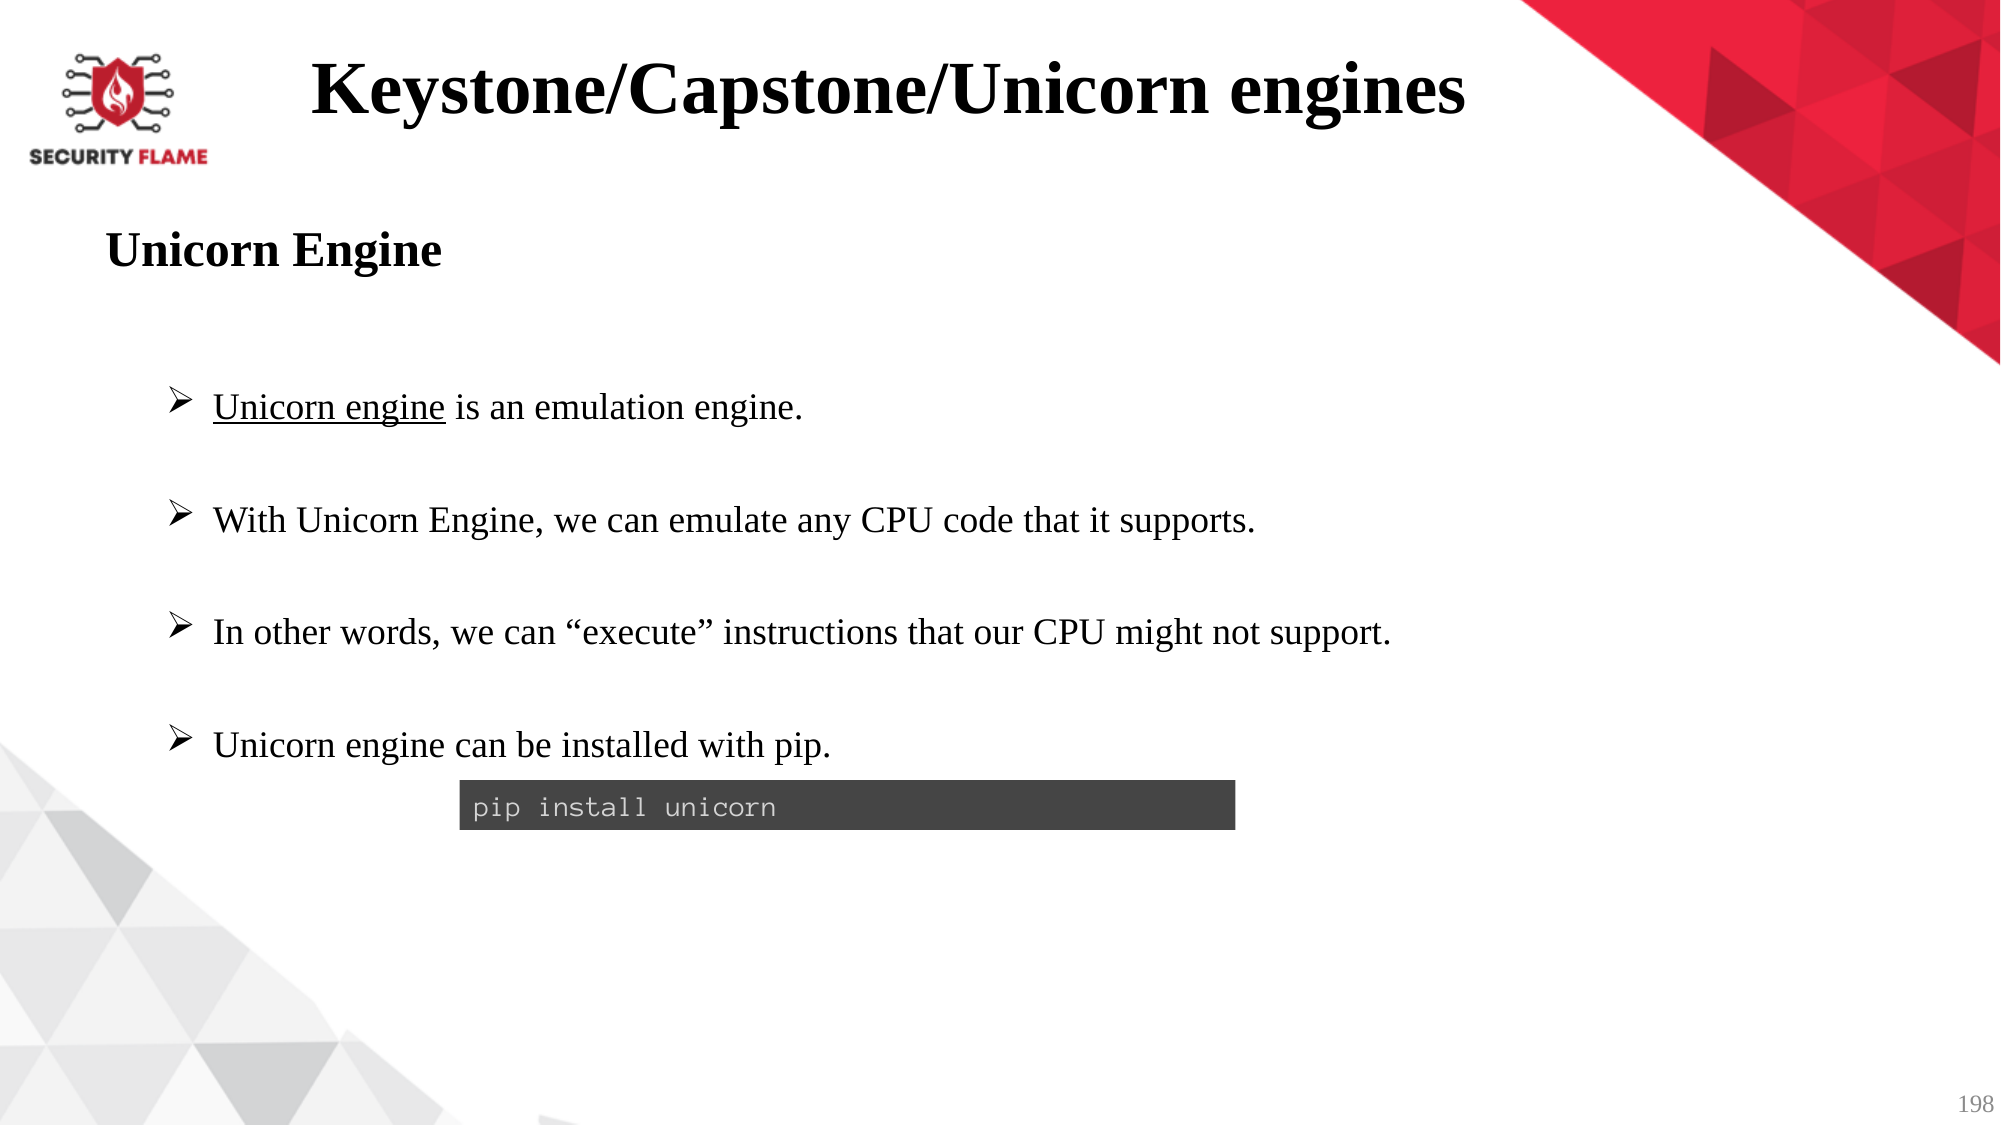

Keystone/Capstone/Unicorn engines
Unicorn Engine
Unicorn engine is an emulation engine.
With Unicorn Engine, we can emulate any CPU code that it supports.
In other words, we can “execute” instructions that our CPU might not support.
Unicorn engine can be installed with pip.
pip install unicorn
198